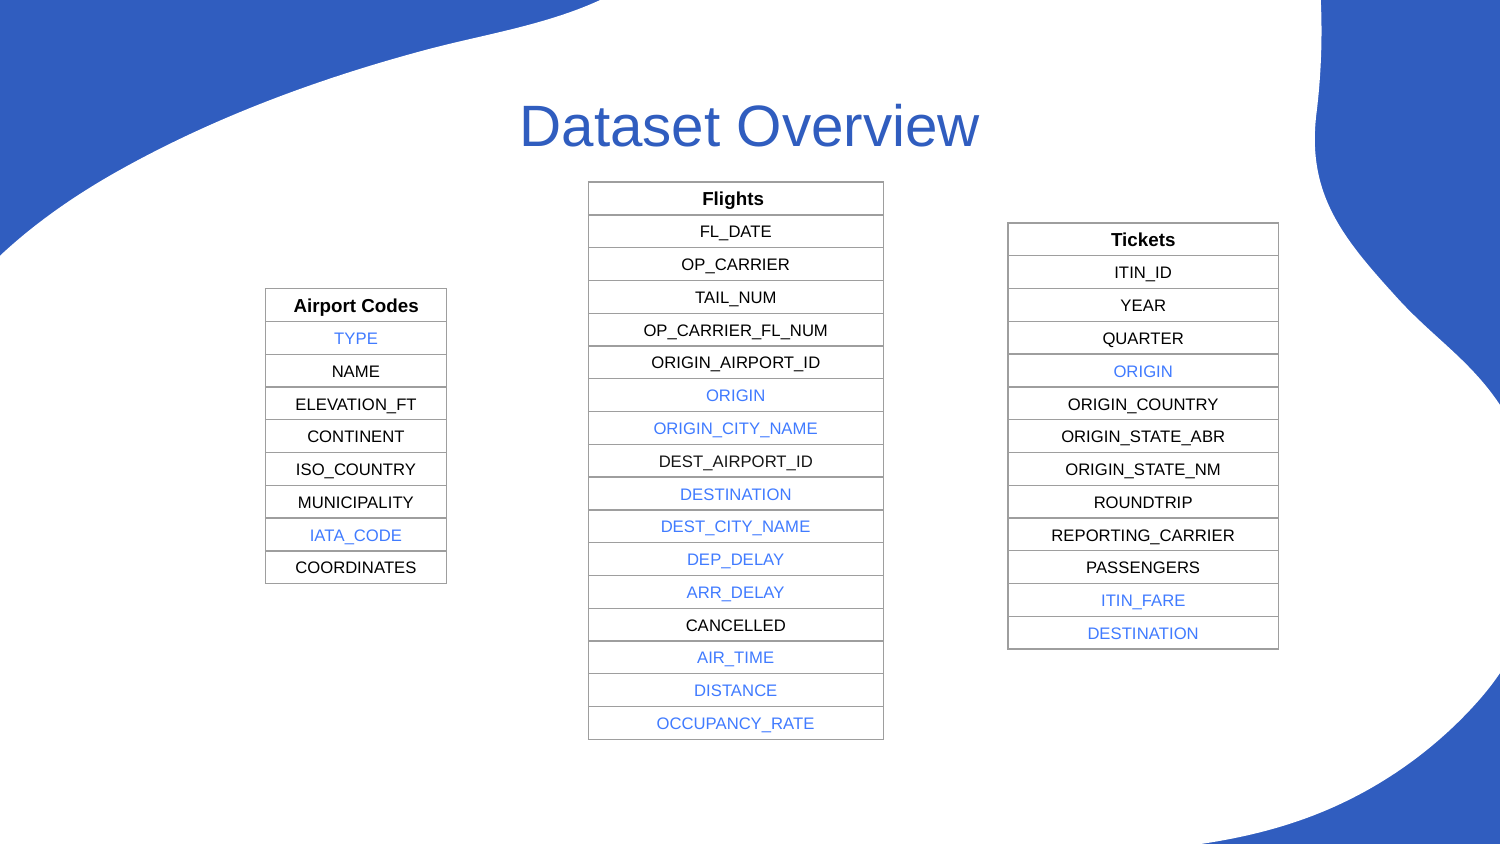

# Dataset Overview
| Flights |
| --- |
| FL\_DATE |
| OP\_CARRIER |
| TAIL\_NUM |
| OP\_CARRIER\_FL\_NUM |
| ORIGIN\_AIRPORT\_ID |
| ORIGIN |
| ORIGIN\_CITY\_NAME |
| DEST\_AIRPORT\_ID |
| DESTINATION |
| DEST\_CITY\_NAME |
| DEP\_DELAY |
| ARR\_DELAY |
| CANCELLED |
| AIR\_TIME |
| DISTANCE |
| OCCUPANCY\_RATE |
| Tickets |
| --- |
| ITIN\_ID |
| YEAR |
| QUARTER |
| ORIGIN |
| ORIGIN\_COUNTRY |
| ORIGIN\_STATE\_ABR |
| ORIGIN\_STATE\_NM |
| ROUNDTRIP |
| REPORTING\_CARRIER |
| PASSENGERS |
| ITIN\_FARE |
| DESTINATION |
| Airport Codes |
| --- |
| TYPE |
| NAME |
| ELEVATION\_FT |
| CONTINENT |
| ISO\_COUNTRY |
| MUNICIPALITY |
| IATA\_CODE |
| COORDINATES |